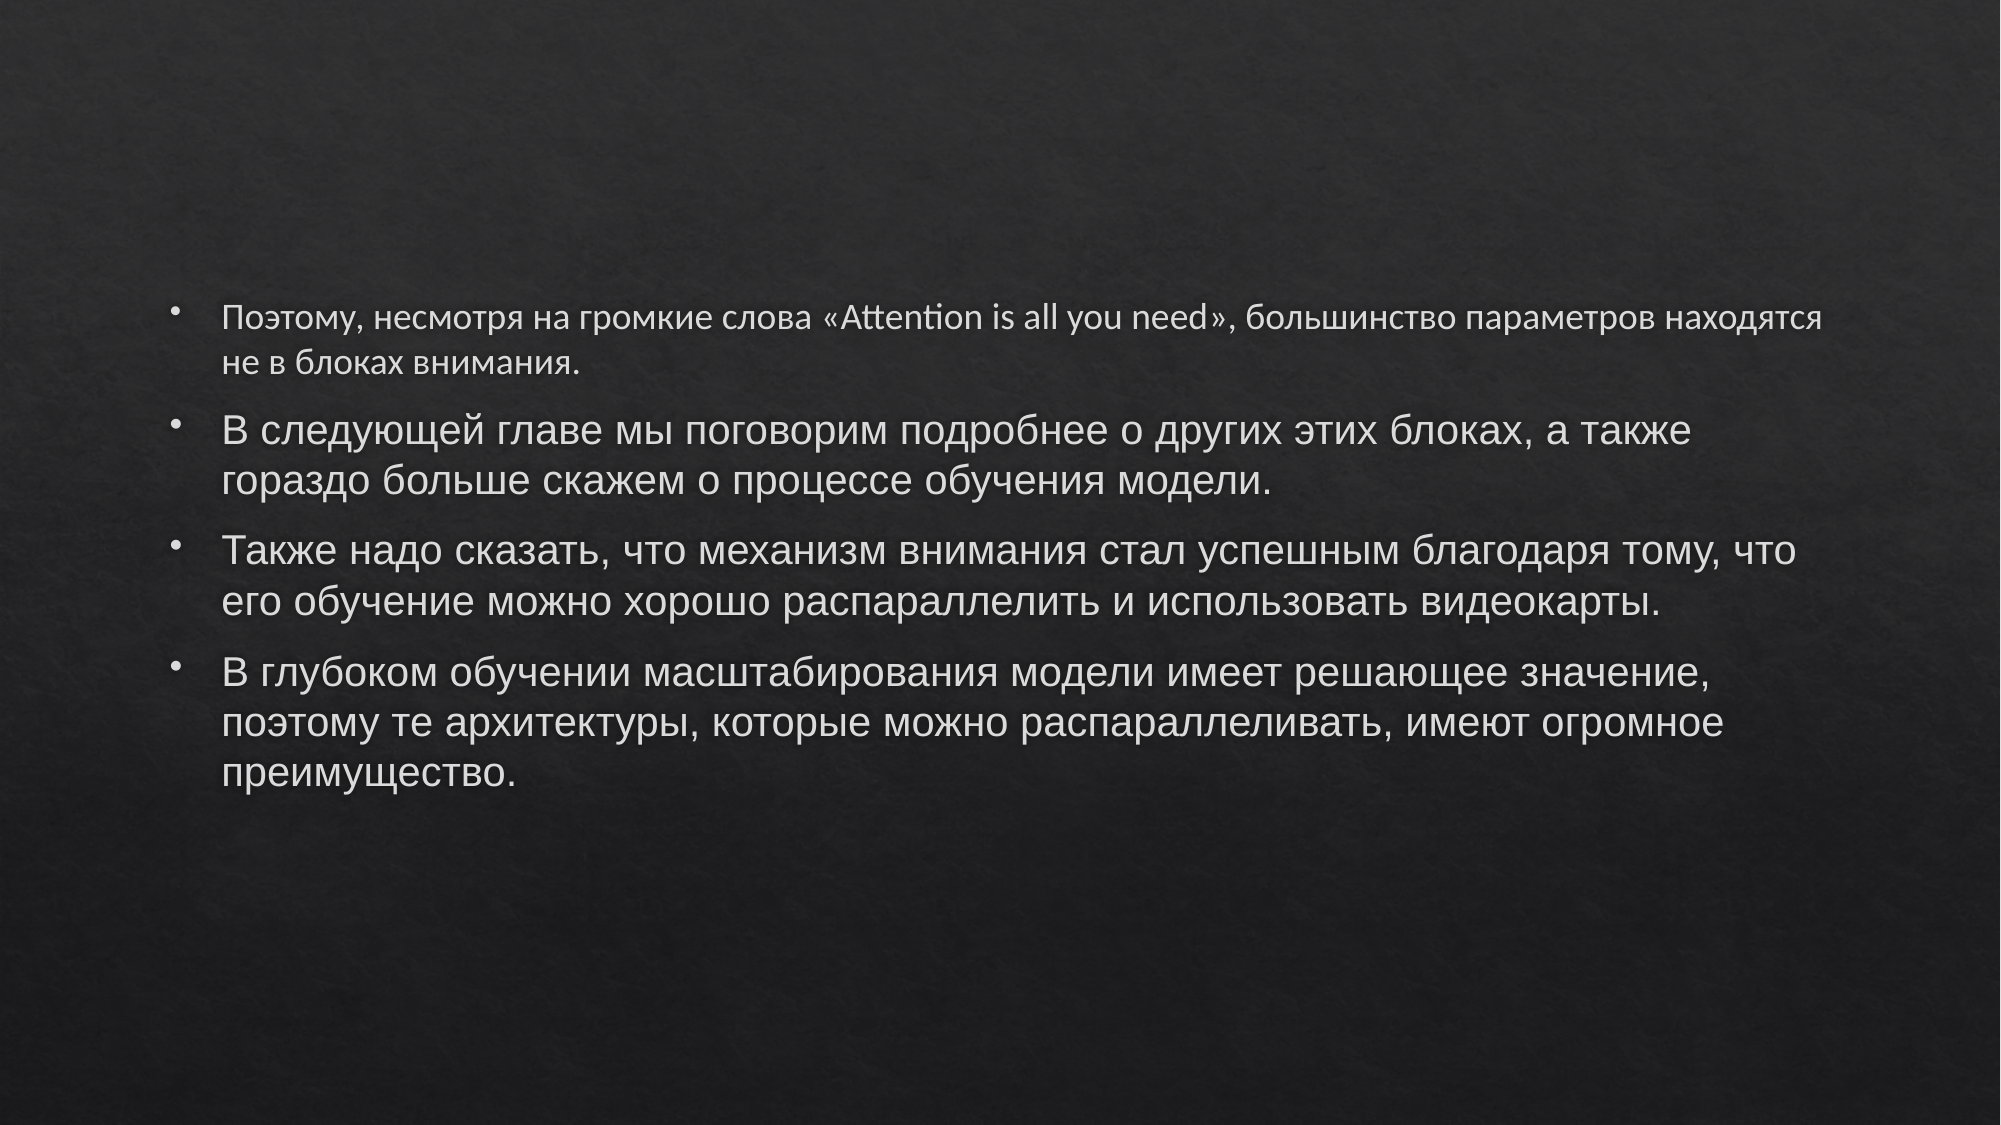

Поэтому, несмотря на громкие слова «Attention is all you need», большинство параметров находятся не в блоках внимания.
В следующей главе мы поговорим подробнее о других этих блоках, а также гораздо больше скажем о процессе обучения модели.
Также надо сказать, что механизм внимания стал успешным благодаря тому, что его обучение можно хорошо распараллелить и использовать видеокарты.
В глубоком обучении масштабирования модели имеет решающее значение, поэтому те архитектуры, которые можно распараллеливать, имеют огромное преимущество.